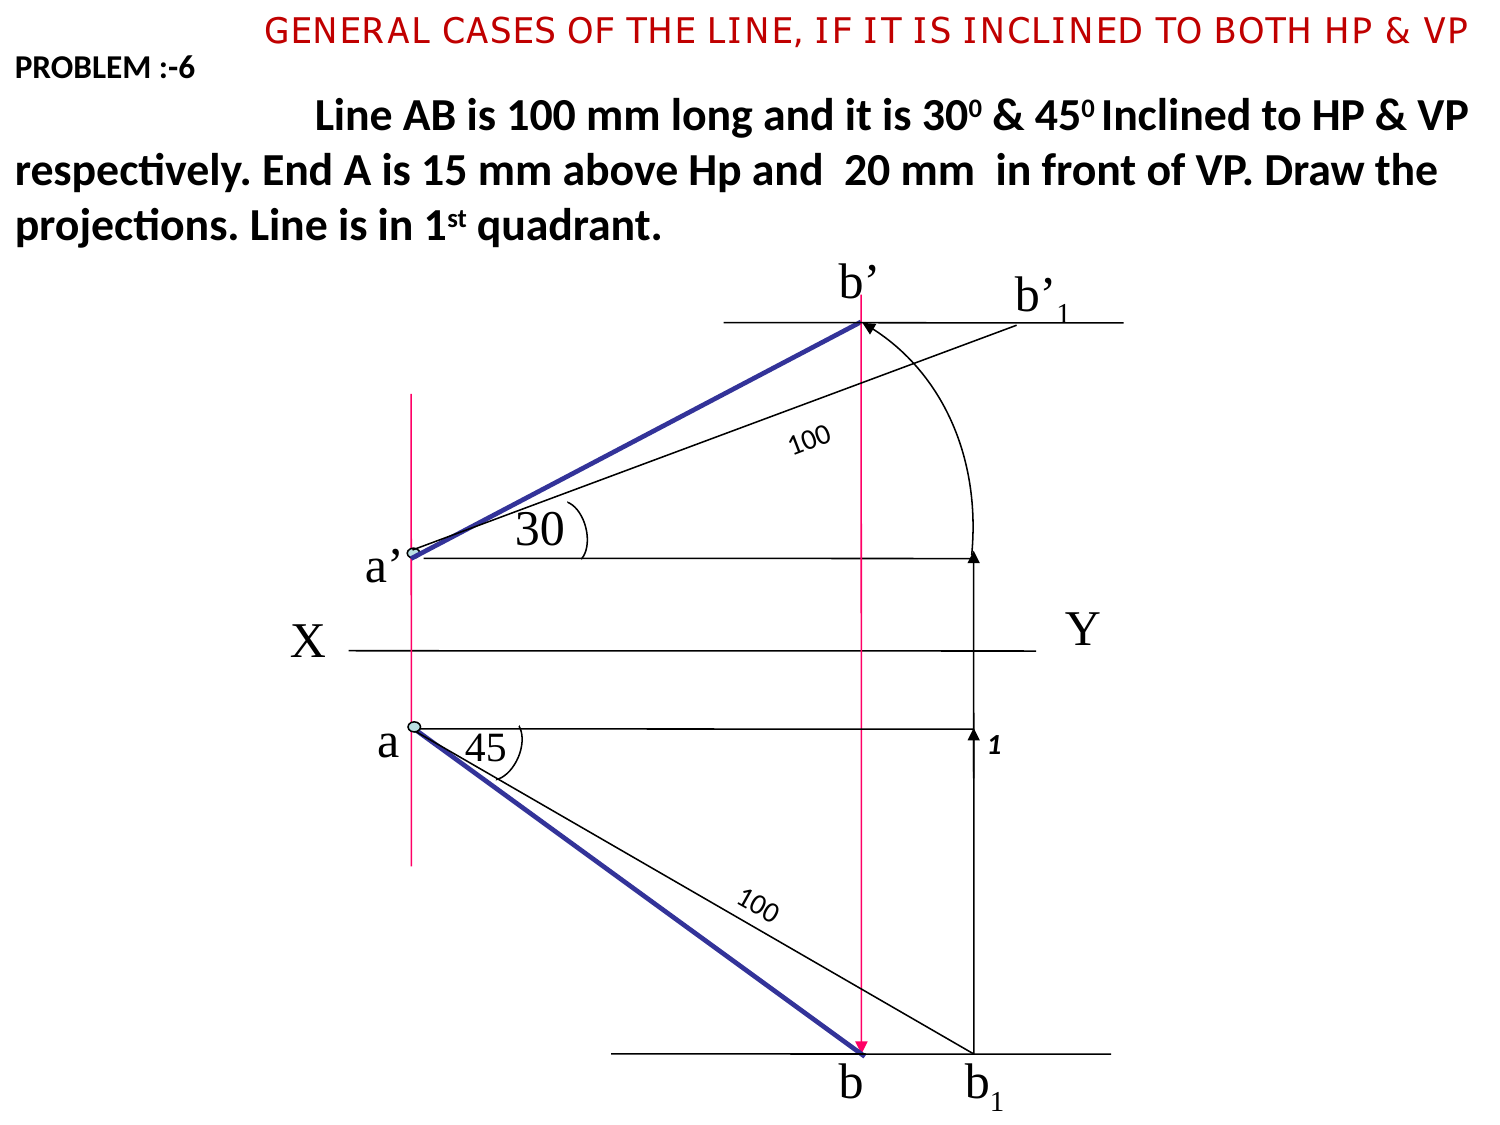

GENERAL CASES OF THE LINE, IF IT IS INCLINED TO BOTH HP & VP
PROBLEM :-6
		Line AB is 100 mm long and it is 300 & 450 Inclined to HP & VP respectively. End A is 15 mm above Hp and  20 mm  in front of VP. Draw the projections. Line is in 1st quadrant.
b’
b’1

100
30

a’

Y
X

a
45
1

100
b
b1